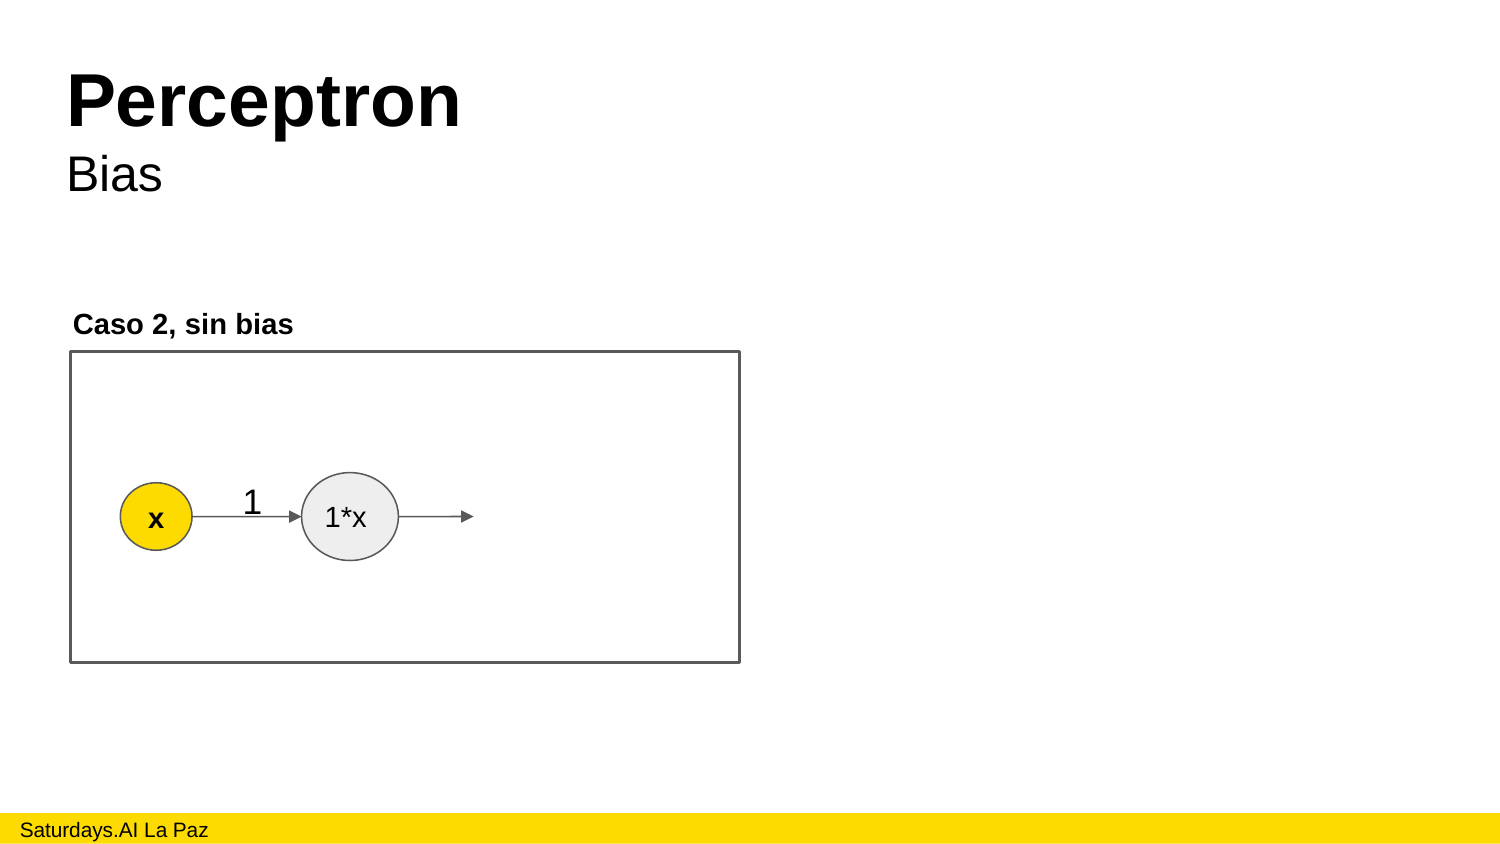

# Perceptron
Bias
Caso 2, sin bias

1

x
1*x
Saturdays.AI La Paz						     										      1/2021